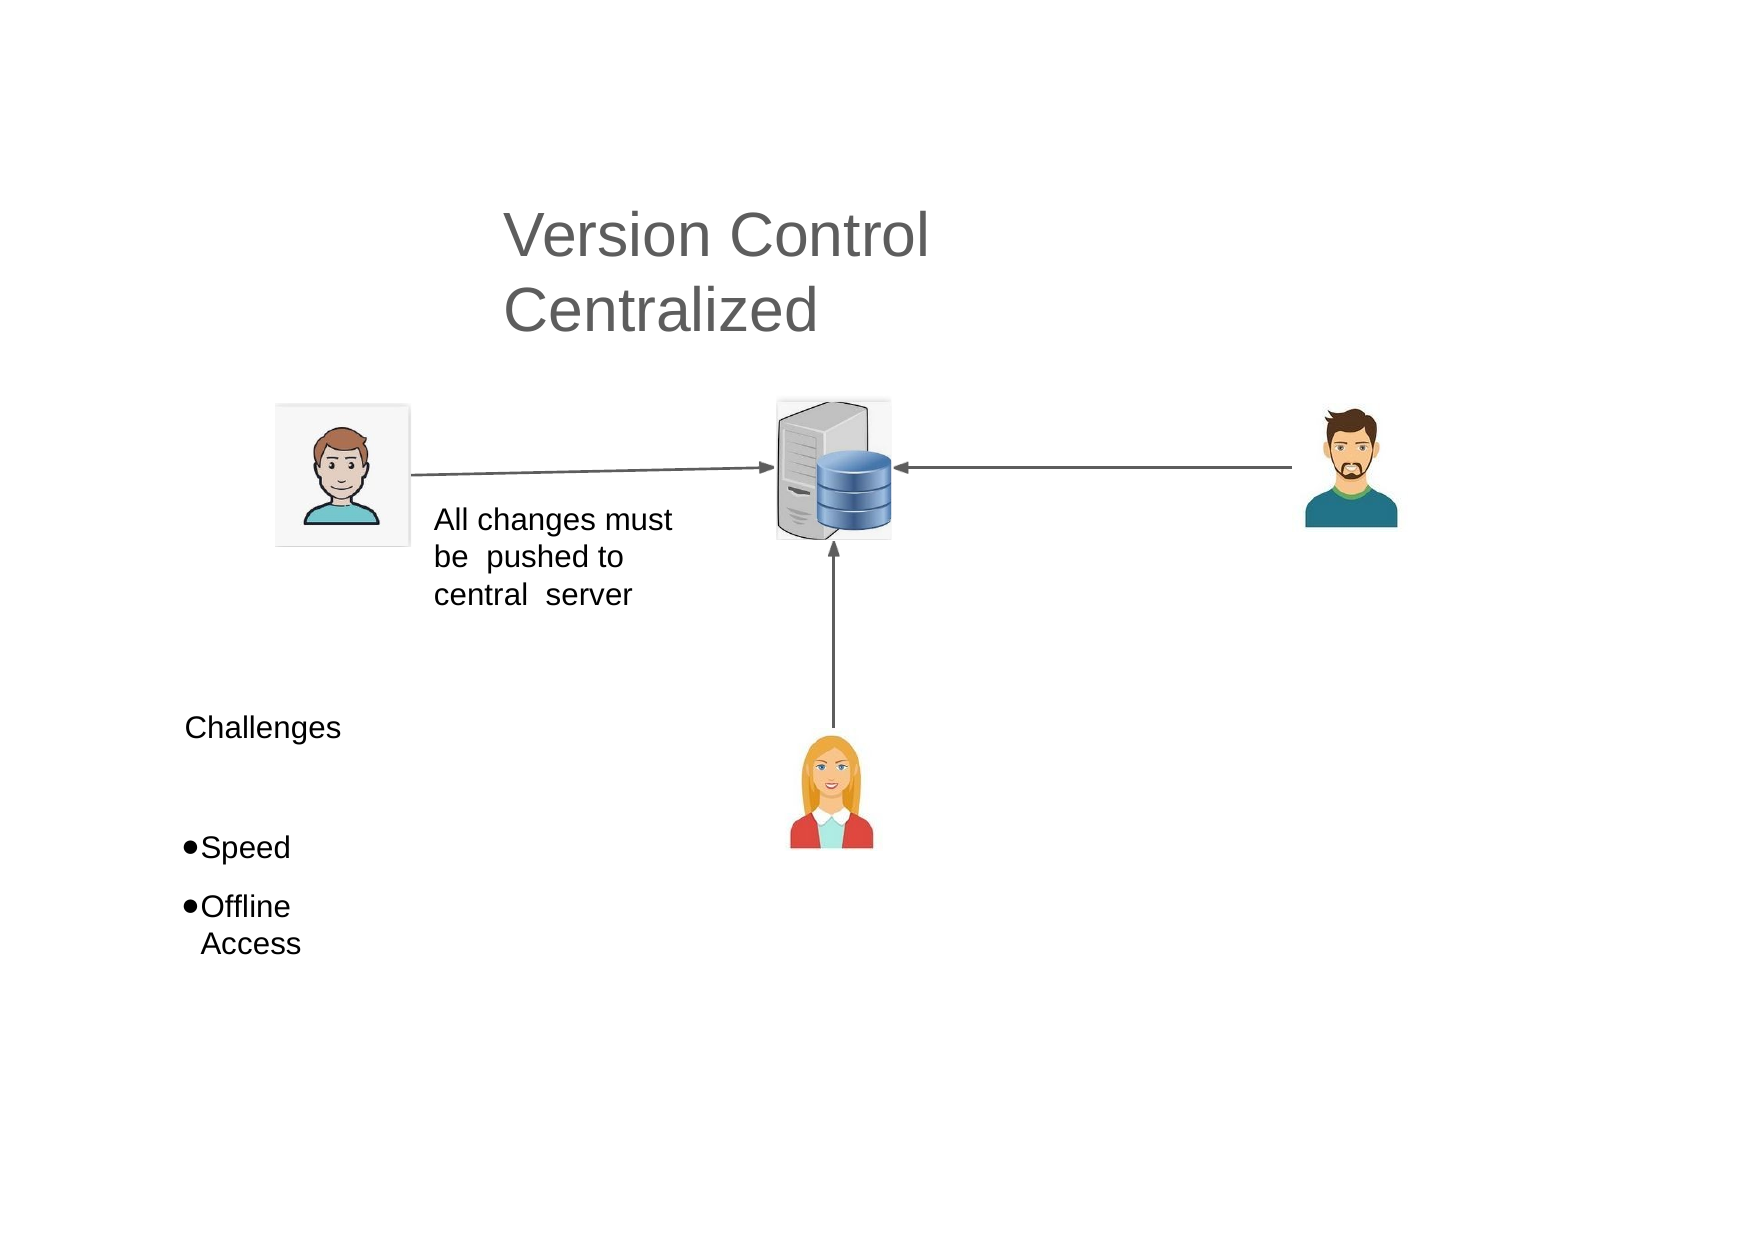

# Version Control Centralized

All changes must be  pushed to central  server
Challenges

Speed
Ofﬂine Access